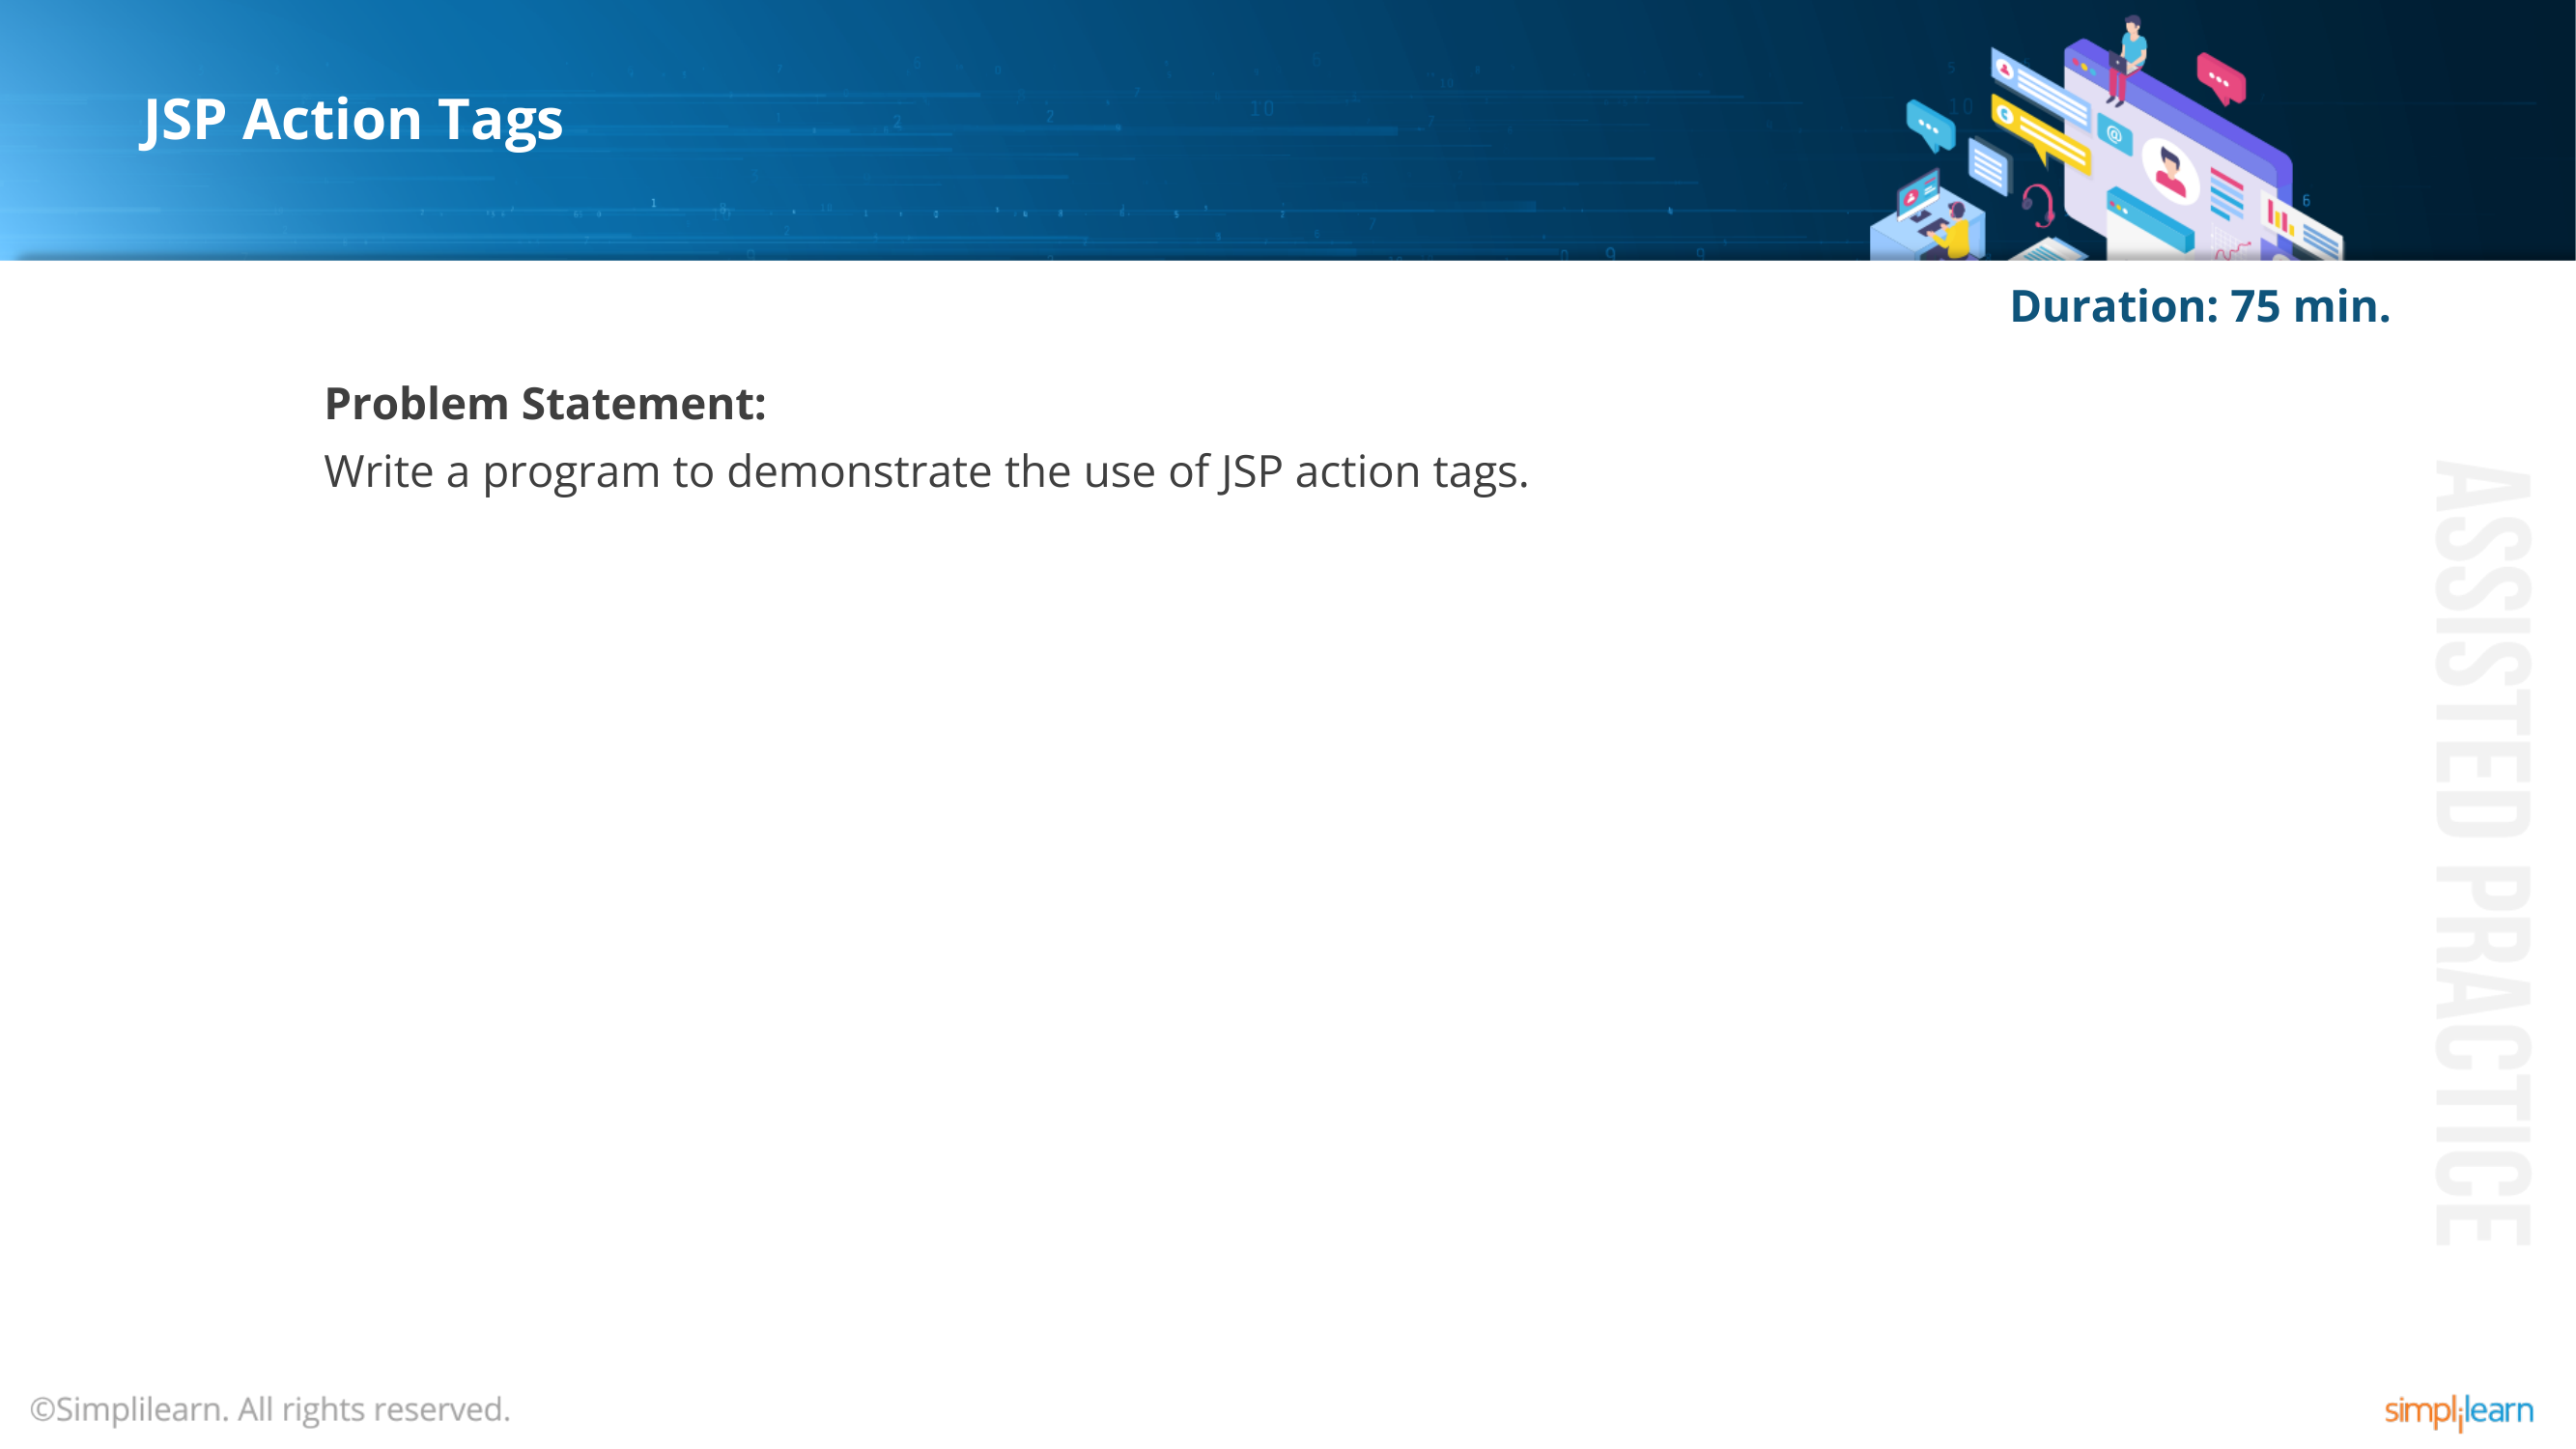

# JSP Action Tags
Duration: 75 min.
Problem Statement:
Write a program to demonstrate the use of JSP action tags.